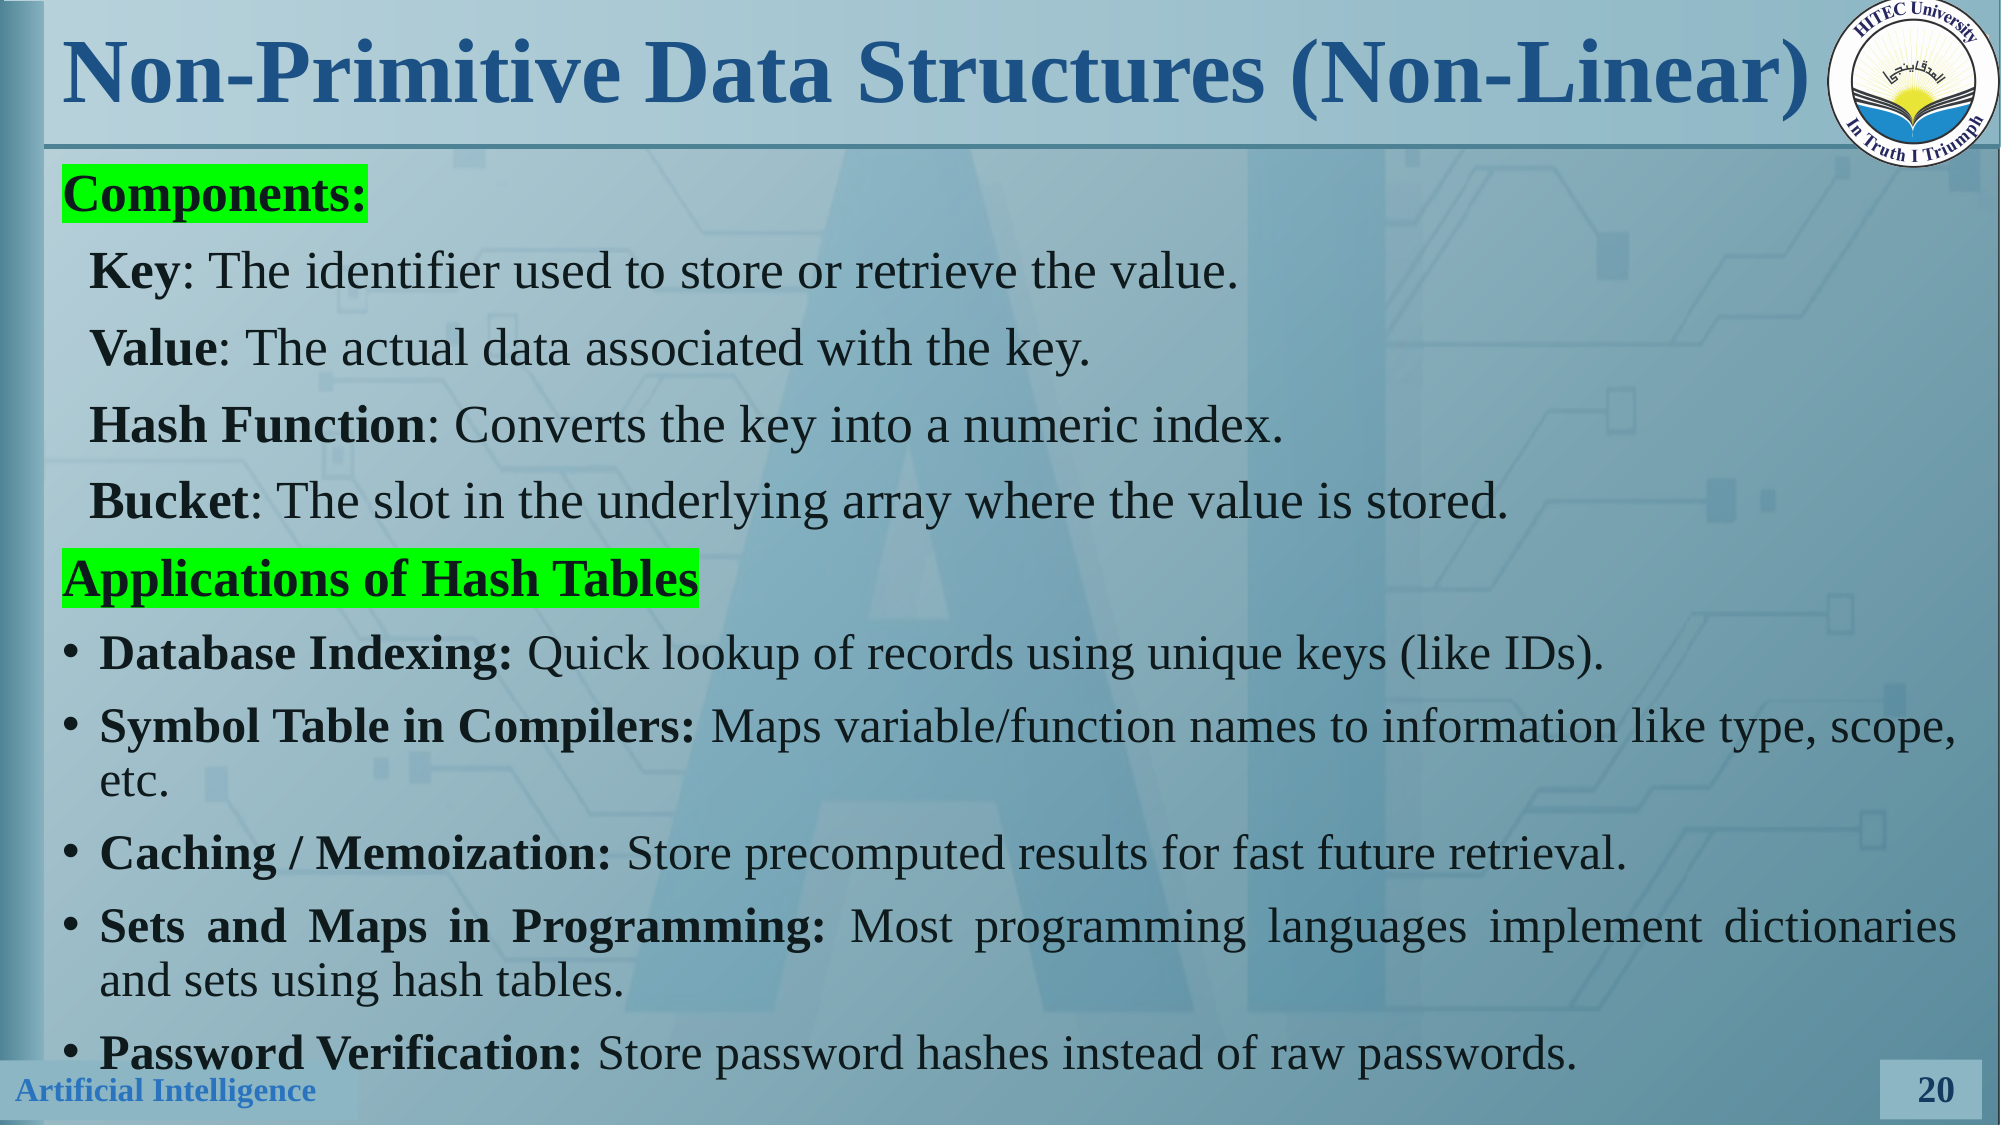

# Non-Primitive Data Structures (Non-Linear)
Components:
  Key: The identifier used to store or retrieve the value.
  Value: The actual data associated with the key.
  Hash Function: Converts the key into a numeric index.
  Bucket: The slot in the underlying array where the value is stored.
Applications of Hash Tables
Database Indexing: Quick lookup of records using unique keys (like IDs).
Symbol Table in Compilers: Maps variable/function names to information like type, scope, etc.
Caching / Memoization: Store precomputed results for fast future retrieval.
Sets and Maps in Programming: Most programming languages implement dictionaries and sets using hash tables.
Password Verification: Store password hashes instead of raw passwords.

20